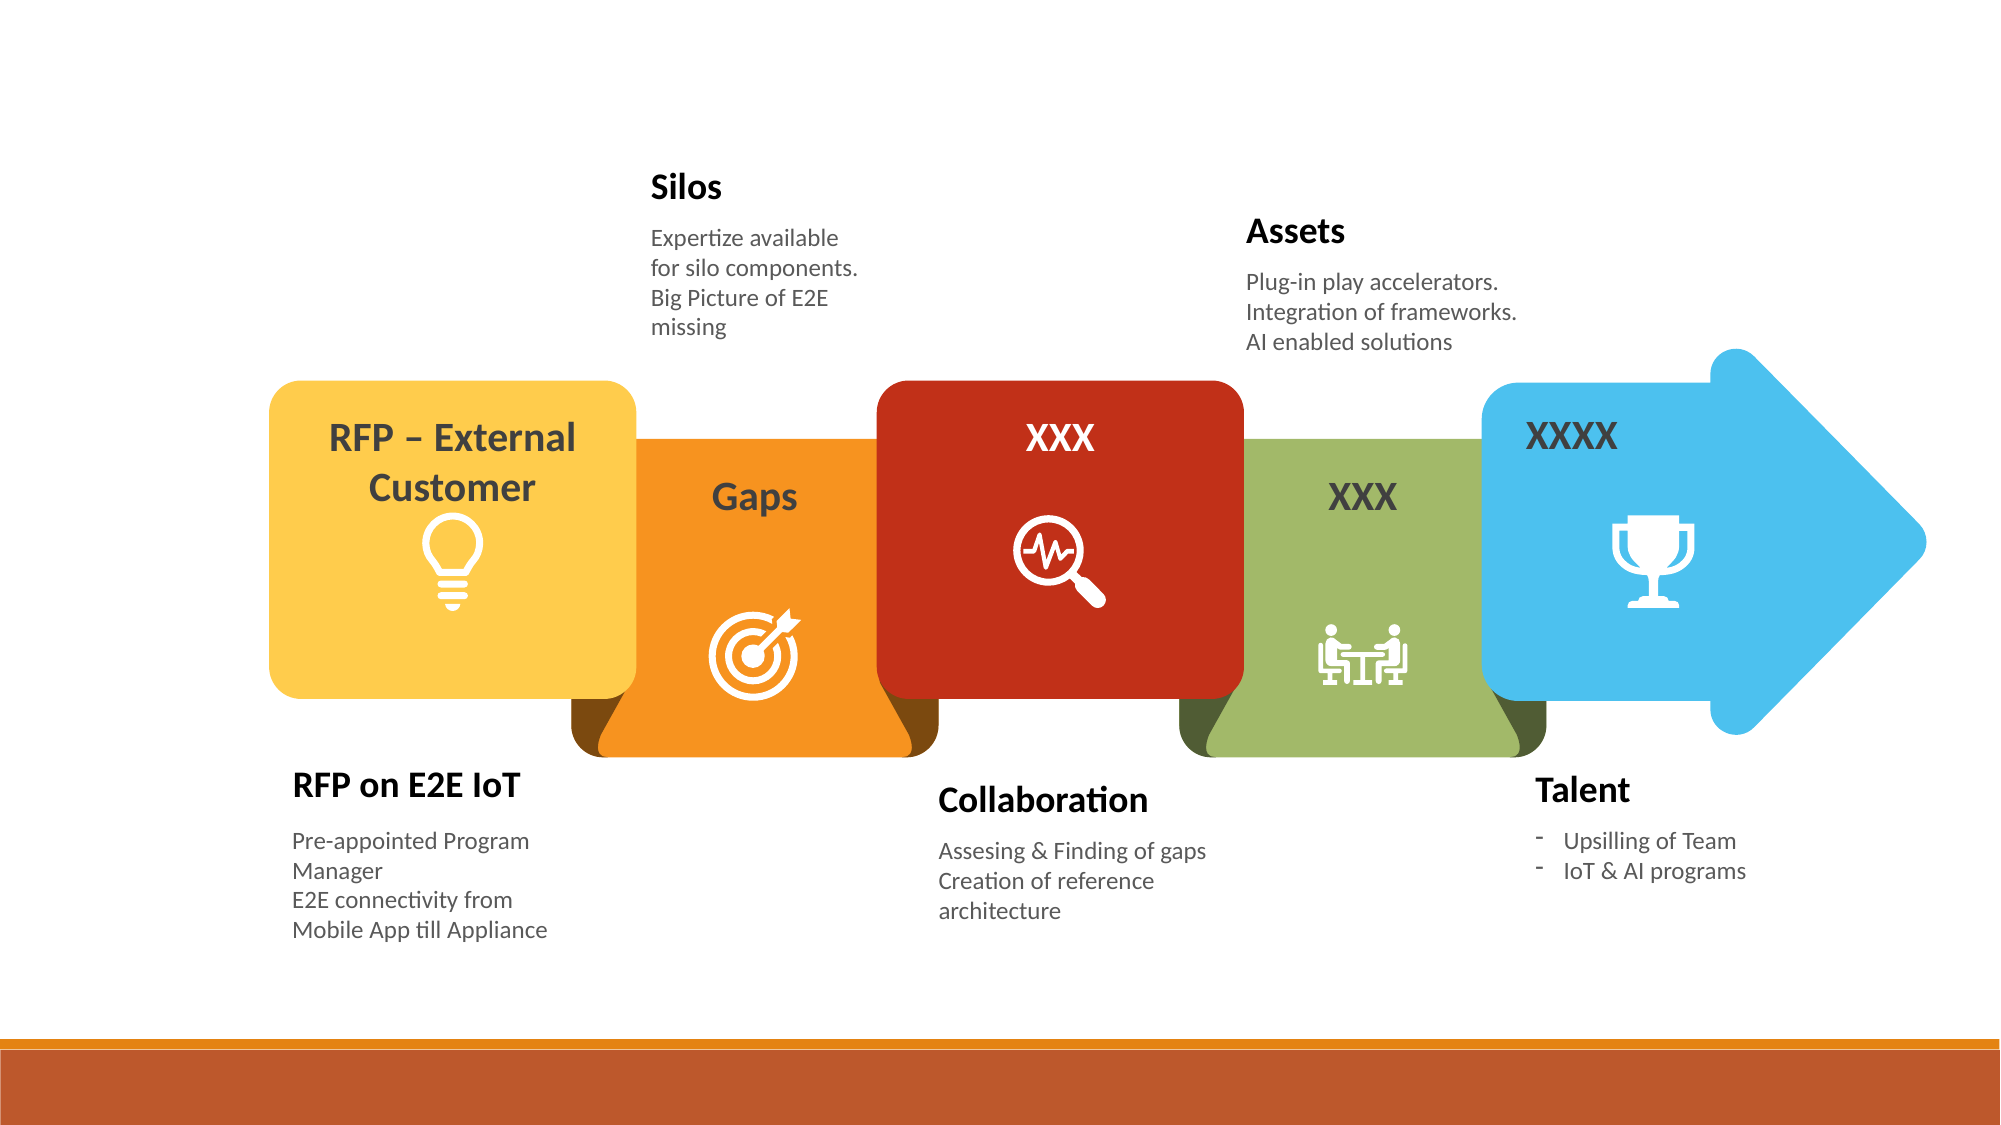

Silos
Expertize available for silo components.
Big Picture of E2E missing
Assets
Plug-in play accelerators.
Integration of frameworks.
AI enabled solutions

    XXXX
RFP – External Customer
XXX
Gaps
XXX

RFP on E2E IoT
Pre-appointed Program Manager
E2E connectivity from Mobile App till Appliance
Talent
Upsilling of Team
IoT & AI programs
Collaboration
Assesing & Finding of gaps
Creation of reference architecture